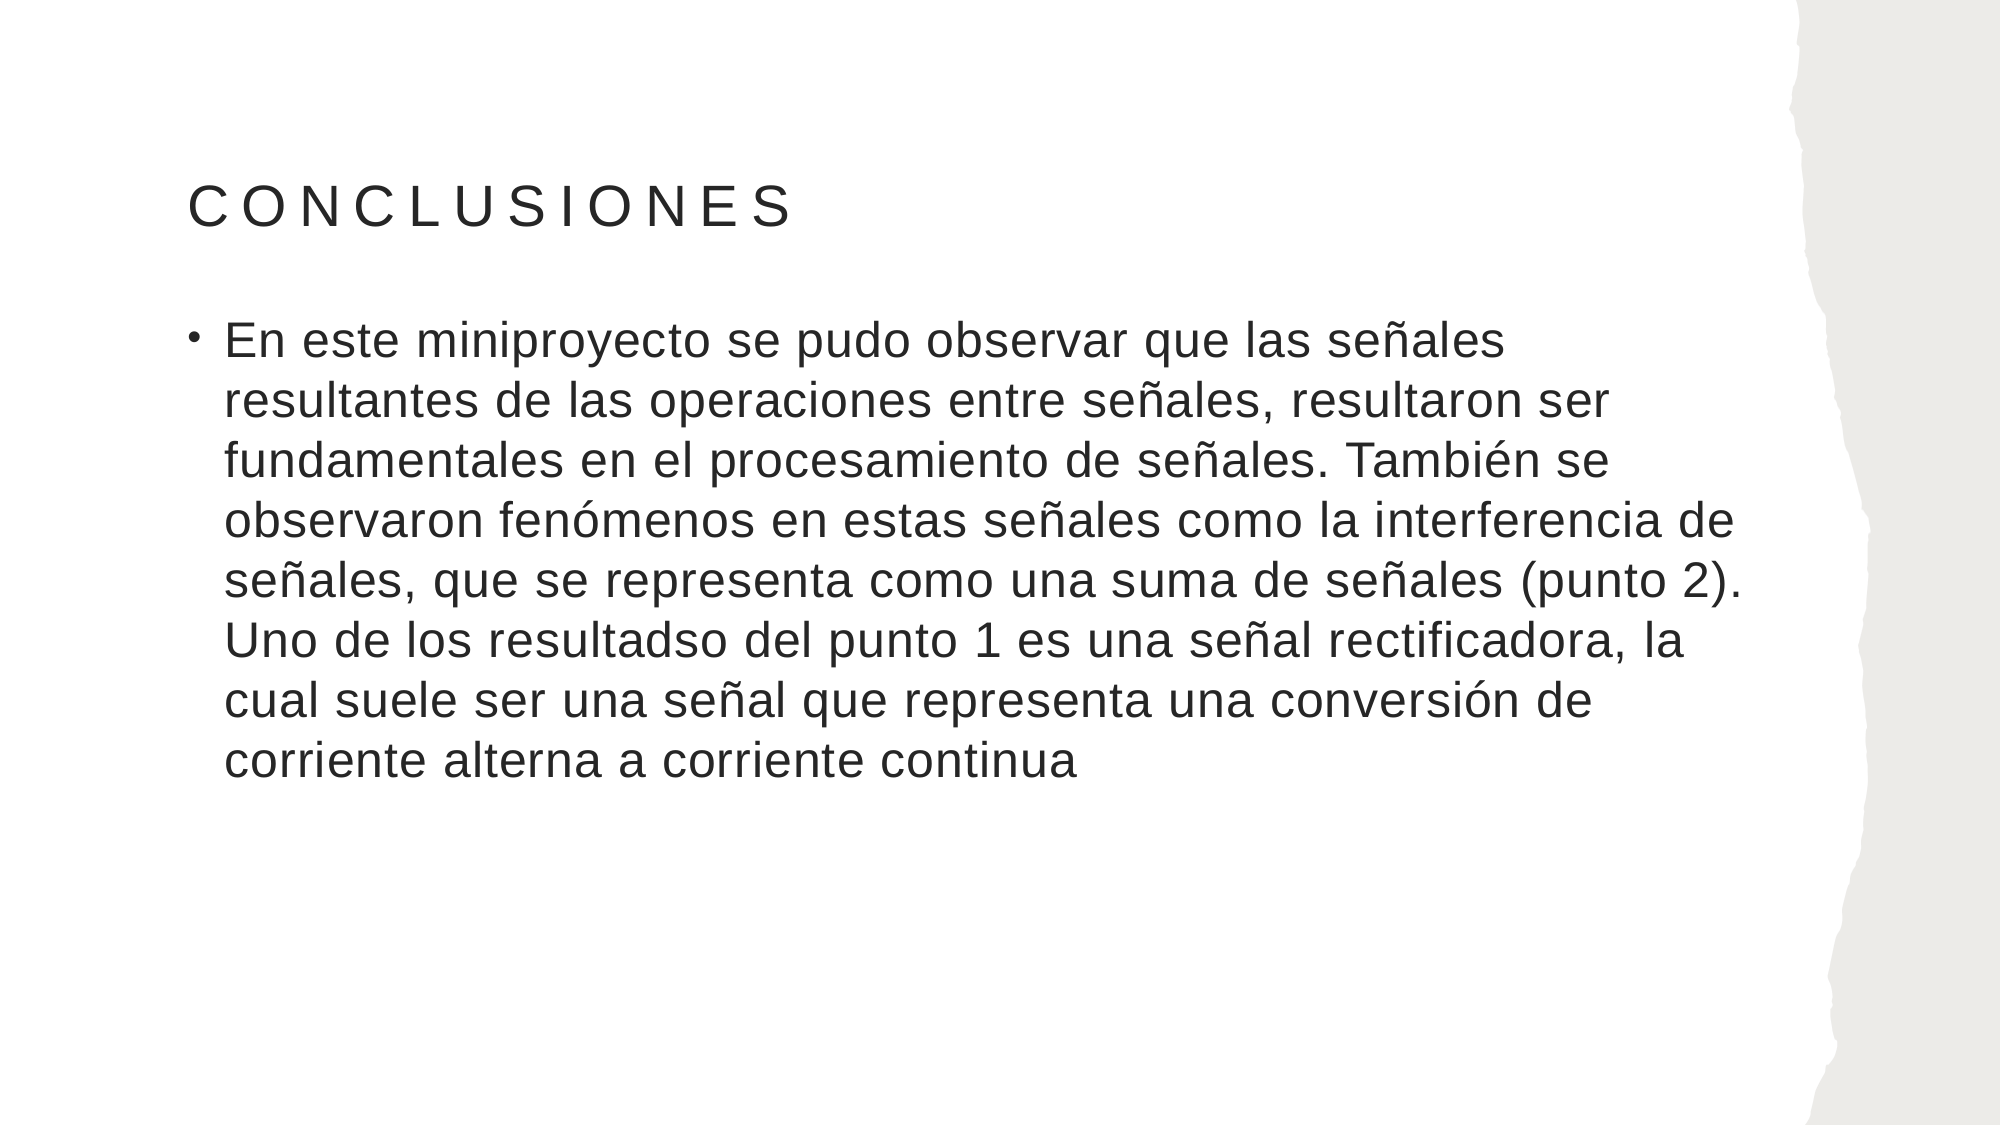

# Conclusiones
En este miniproyecto se pudo observar que las señales resultantes de las operaciones entre señales, resultaron ser fundamentales en el procesamiento de señales. También se observaron fenómenos en estas señales como la interferencia de señales, que se representa como una suma de señales (punto 2). Uno de los resultadso del punto 1 es una señal rectificadora, la cual suele ser una señal que representa una conversión de corriente alterna a corriente continua